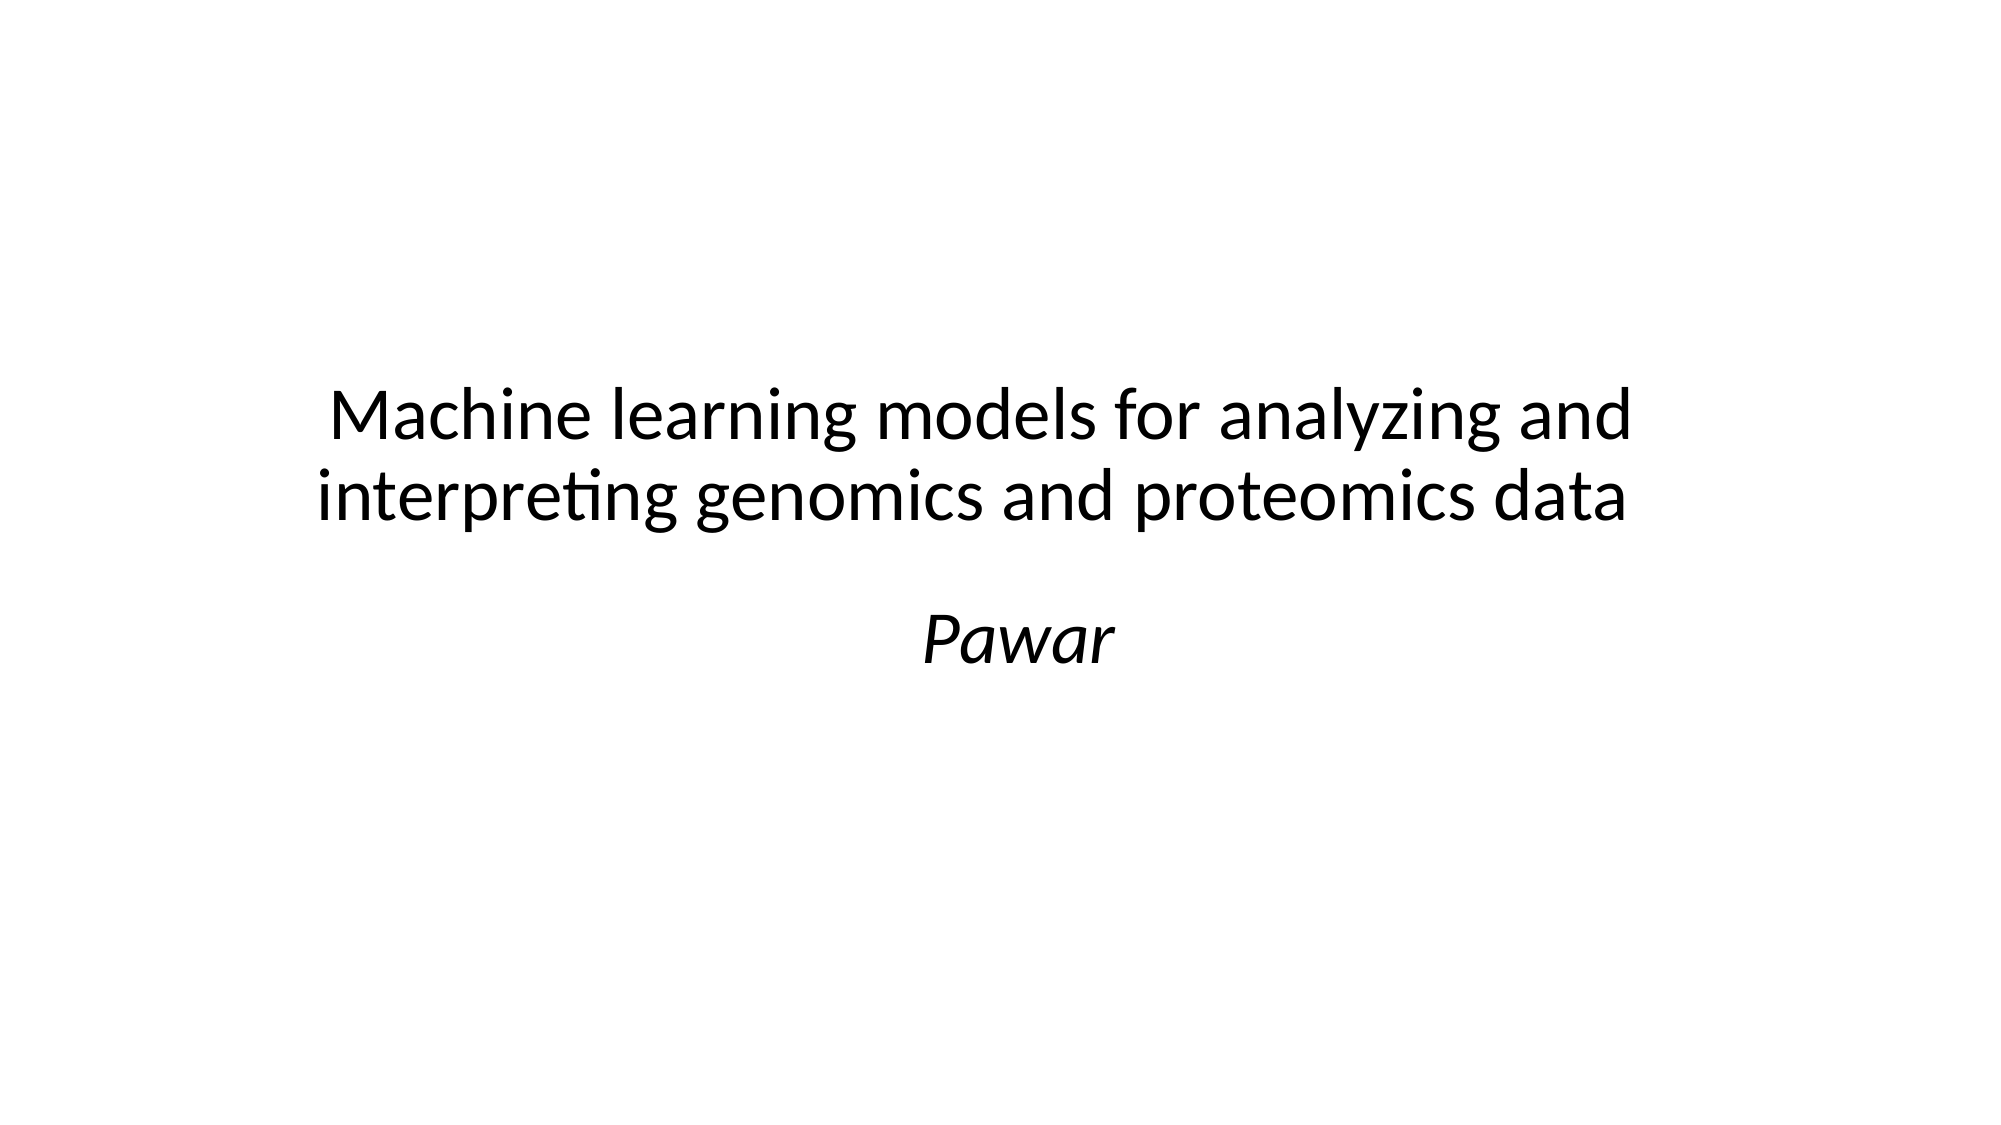

# Machine learning models for analyzing and interpreting genomics and proteomics data
Pawar